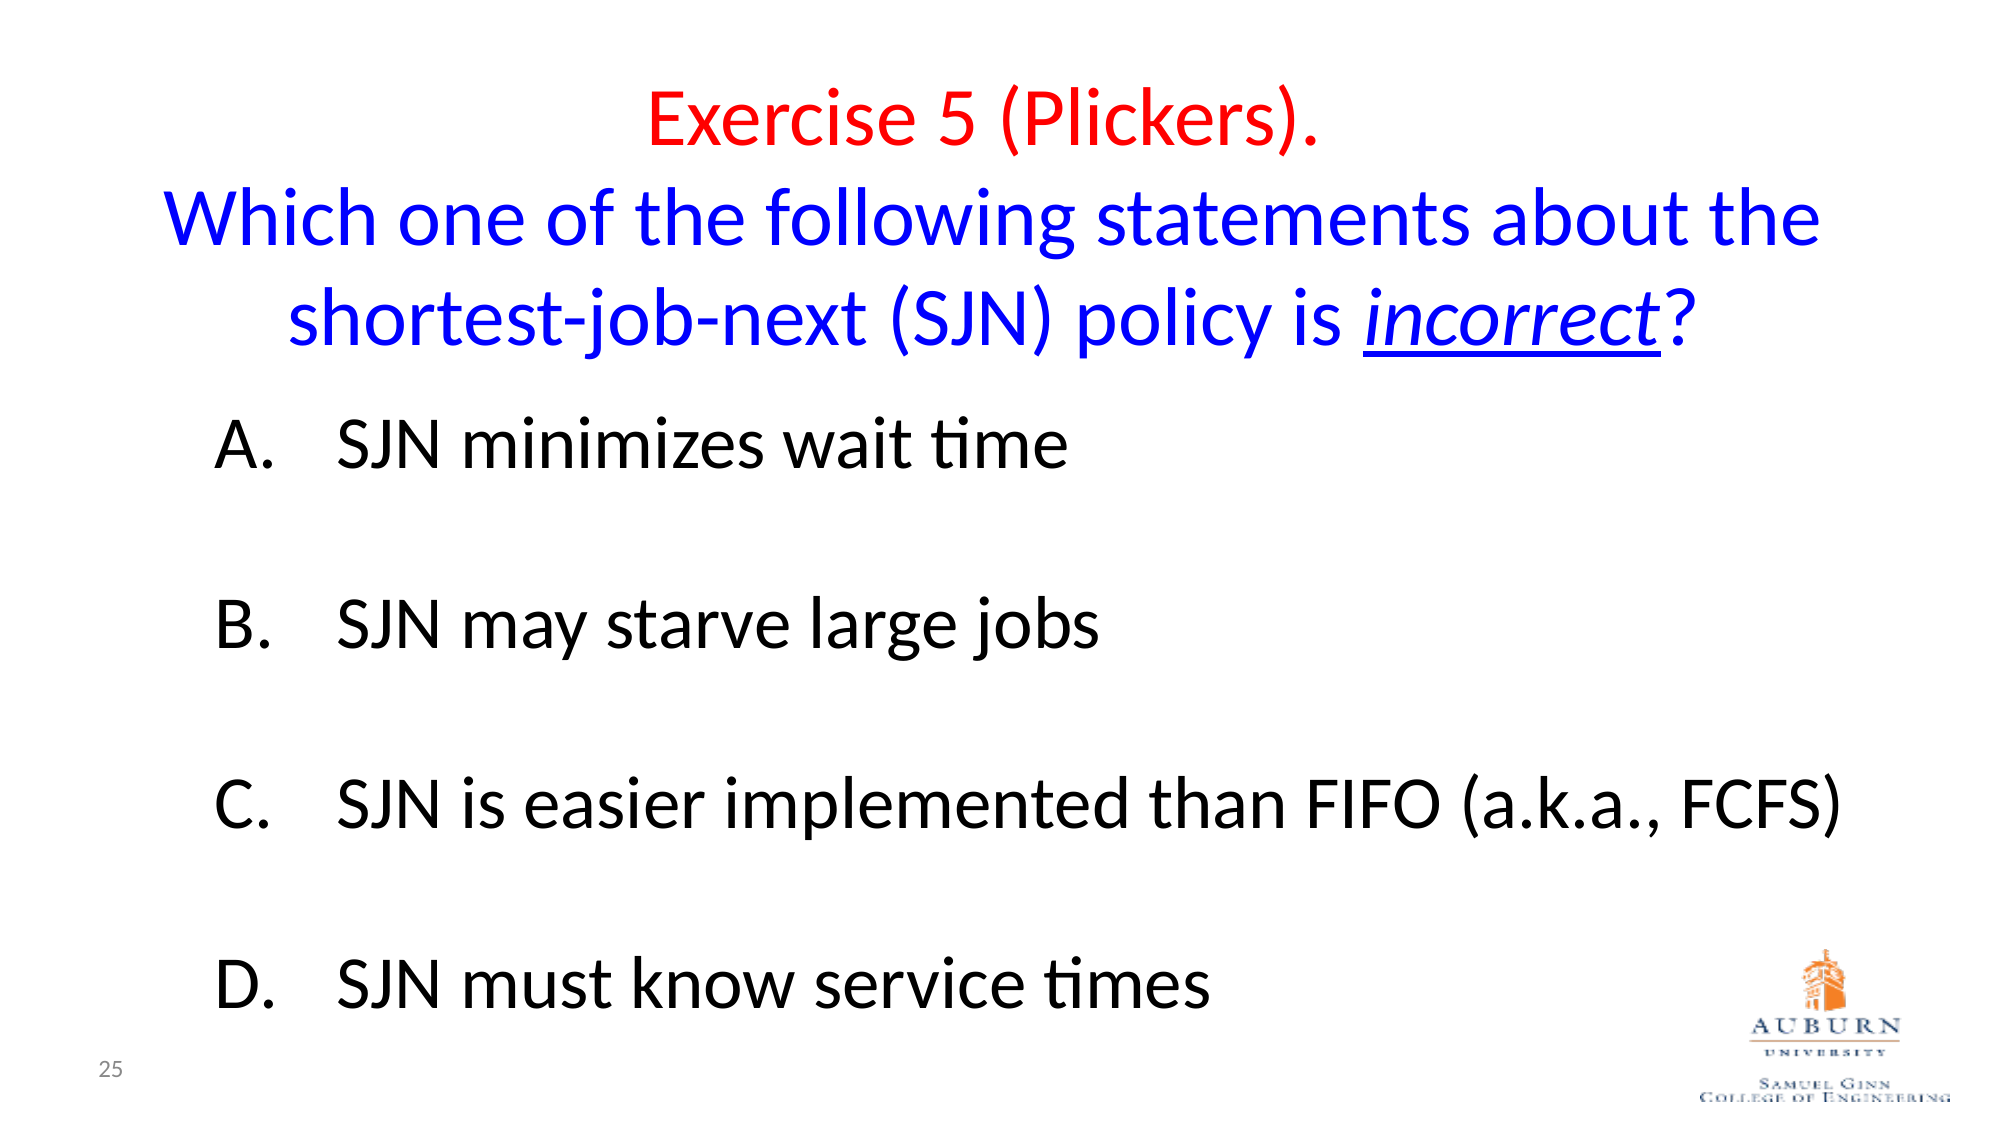

Exercise 5 (Plickers).
Which one of the following statements about the shortest-job-next (SJN) policy is incorrect?
SJN minimizes wait time

SJN may starve large jobs

SJN is easier implemented than FIFO (a.k.a., FCFS)

SJN must know service times
25